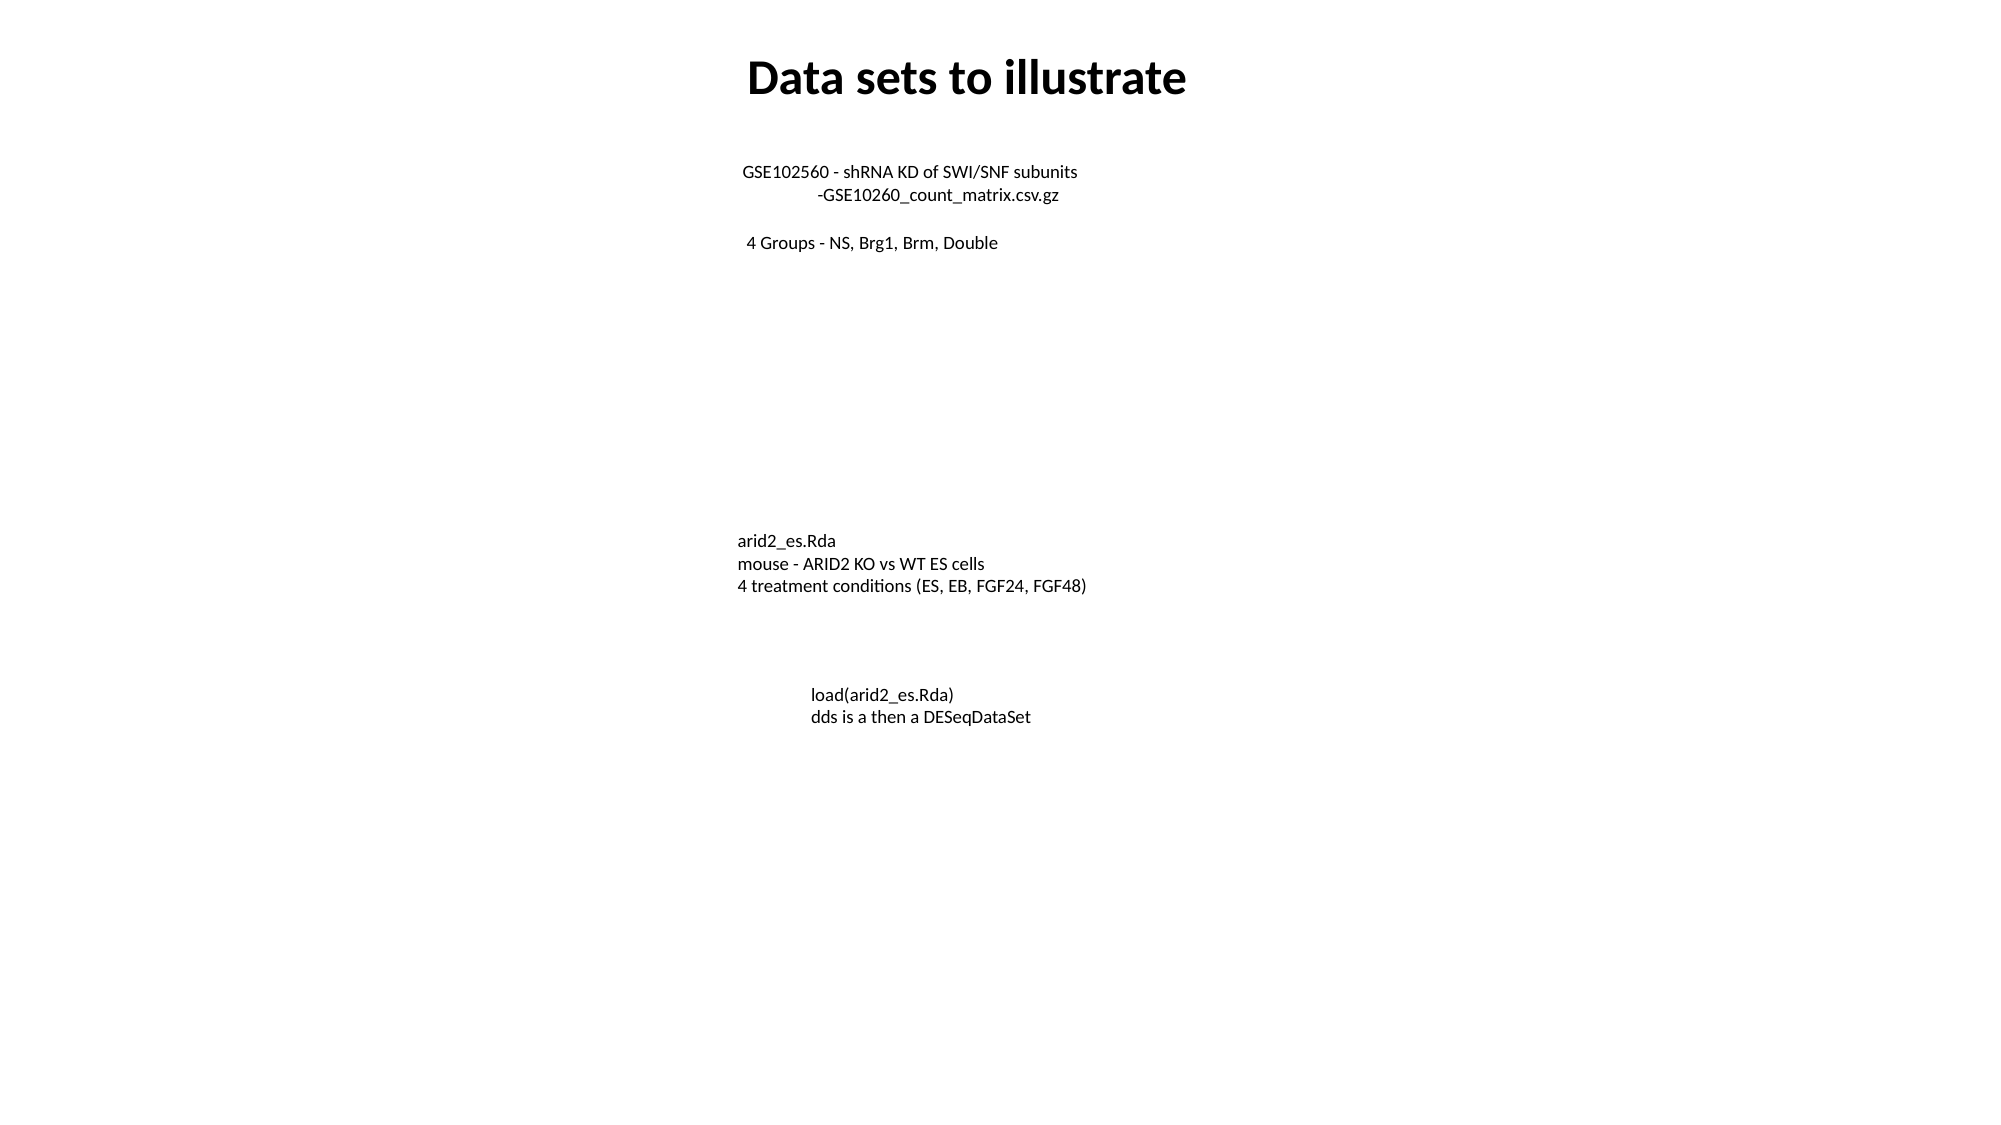

Data sets to illustrate
GSE102560 - shRNA KD of SWI/SNF subunits
-GSE10260_count_matrix.csv.gz
4 Groups - NS, Brg1, Brm, Double
arid2_es.Rda
mouse - ARID2 KO vs WT ES cells
4 treatment conditions (ES, EB, FGF24, FGF48)
load(arid2_es.Rda)
dds is a then a DESeqDataSet